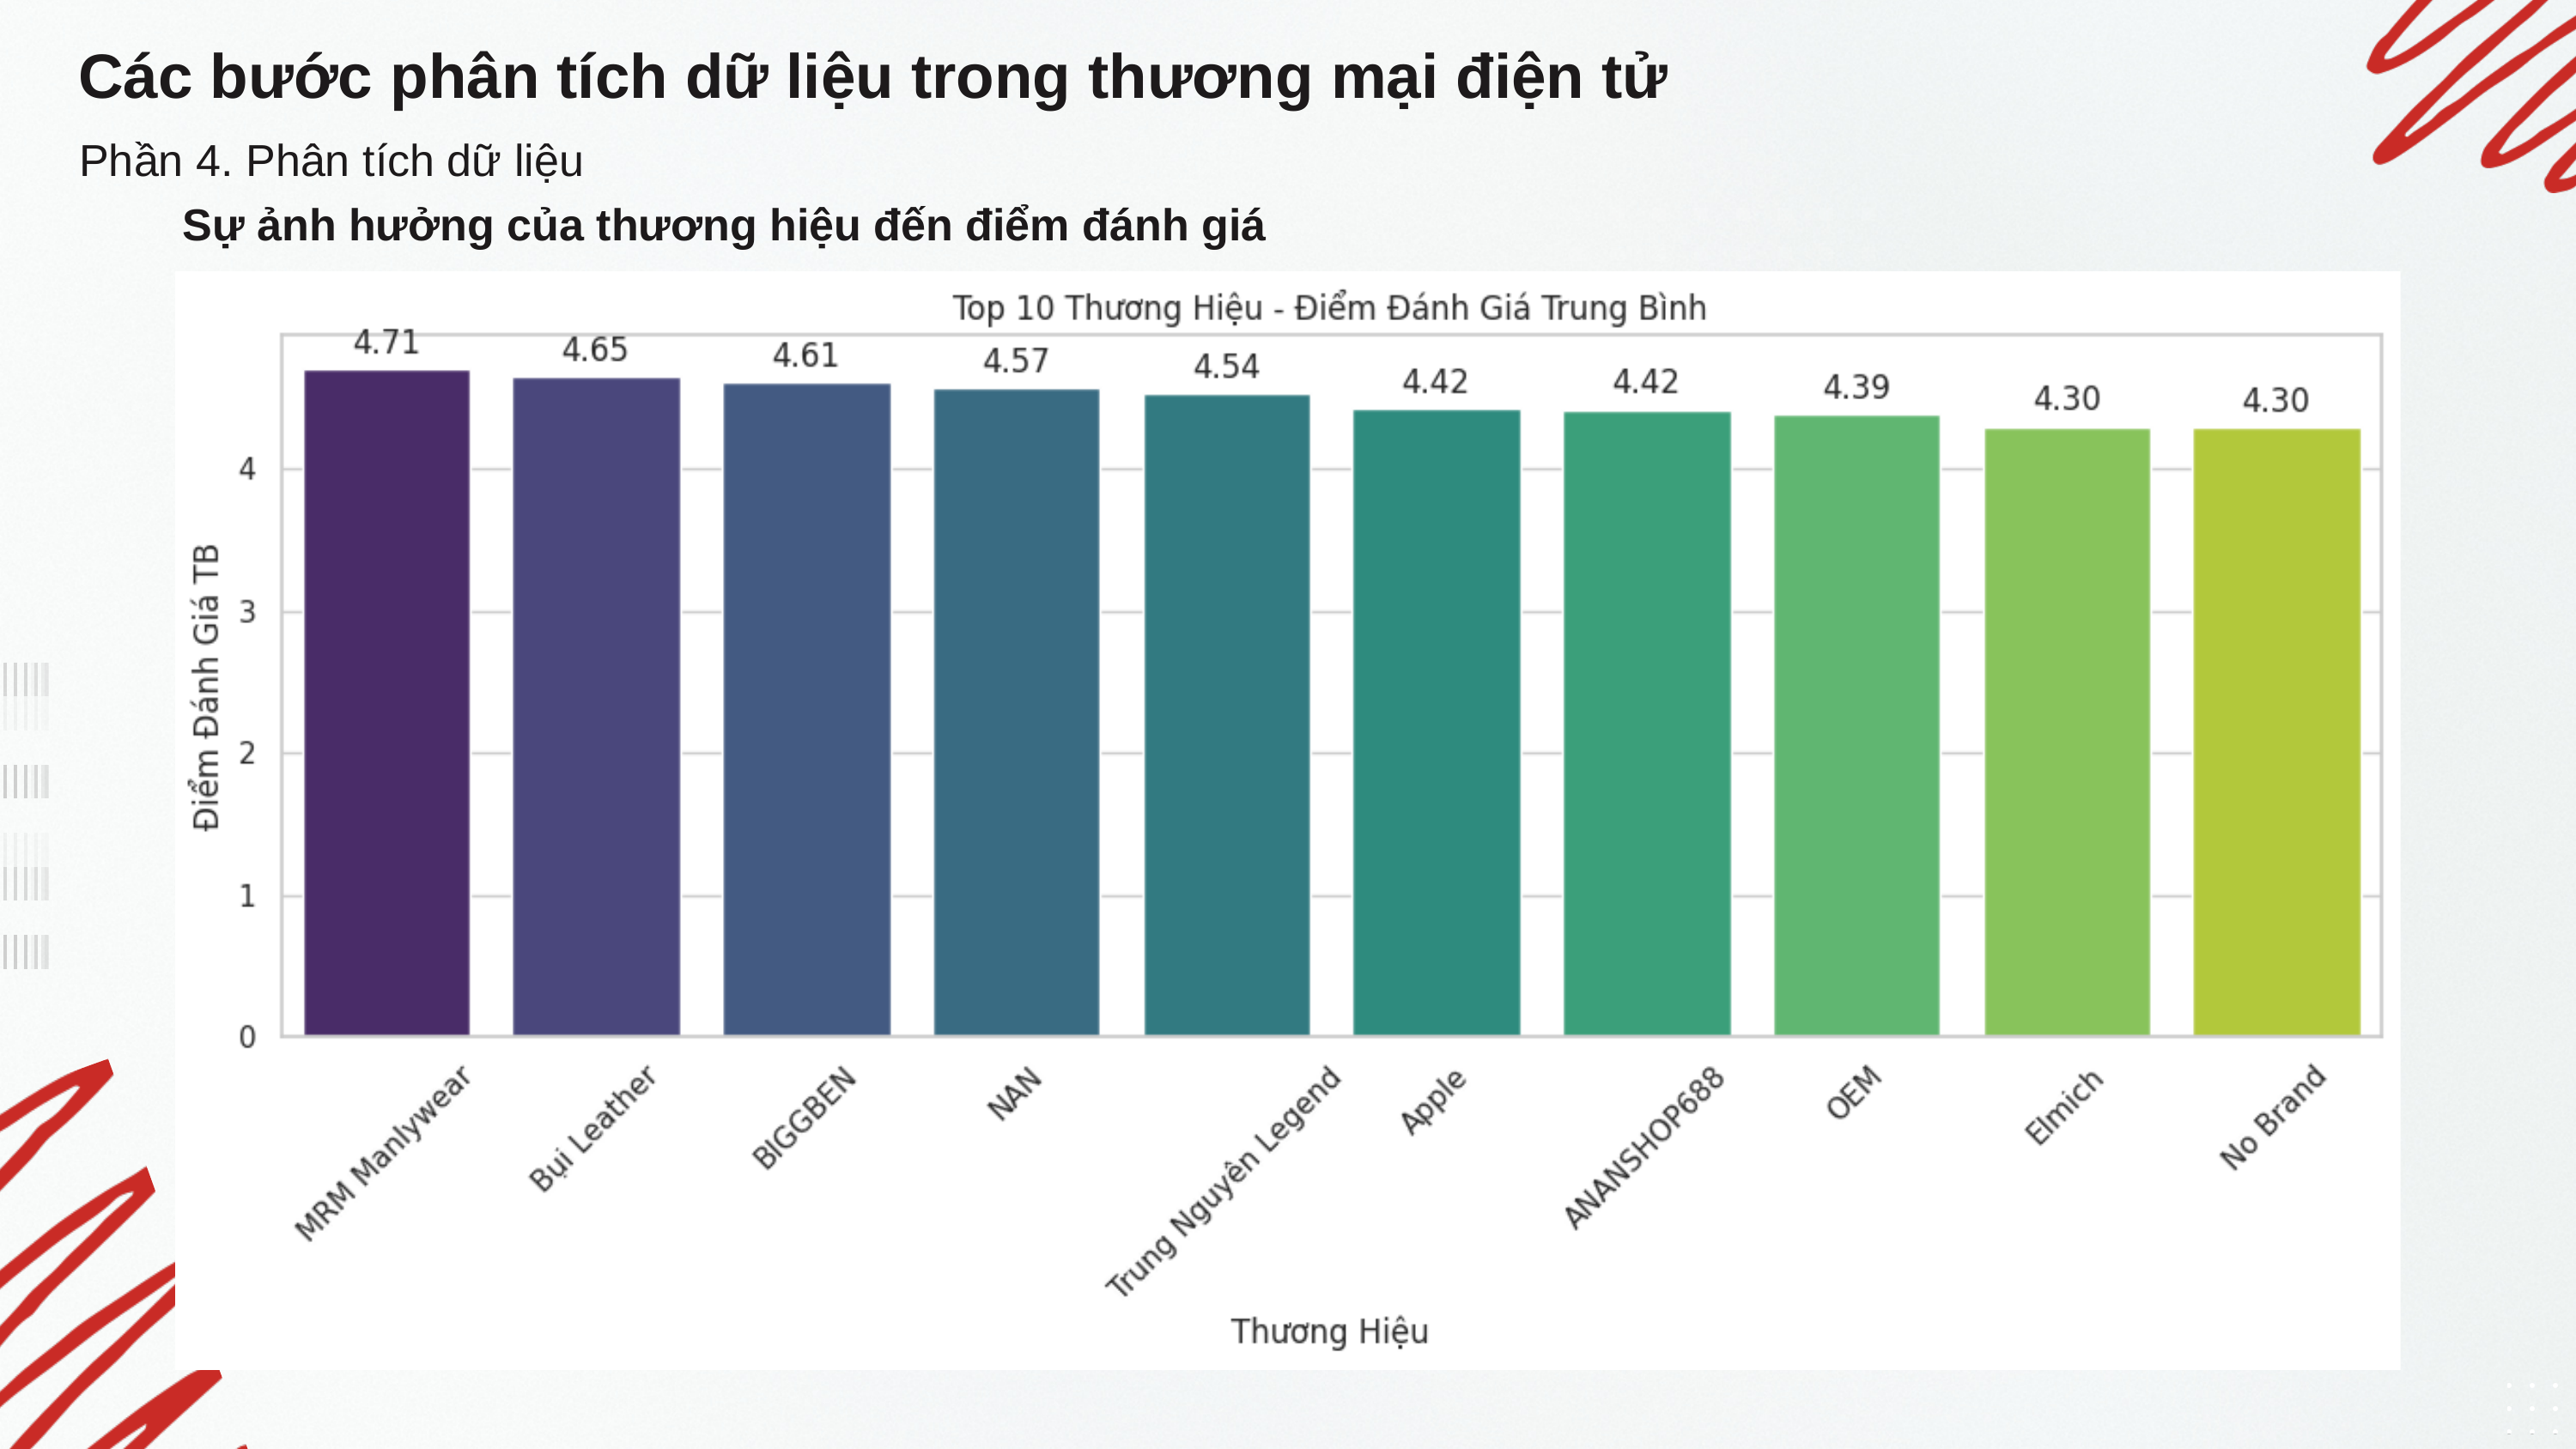

Các bước phân tích dữ liệu trong thương mại điện tử
Phần 4. Phân tích dữ liệu

Sự ảnh hưởng của thương hiệu đến điểm đánh giá